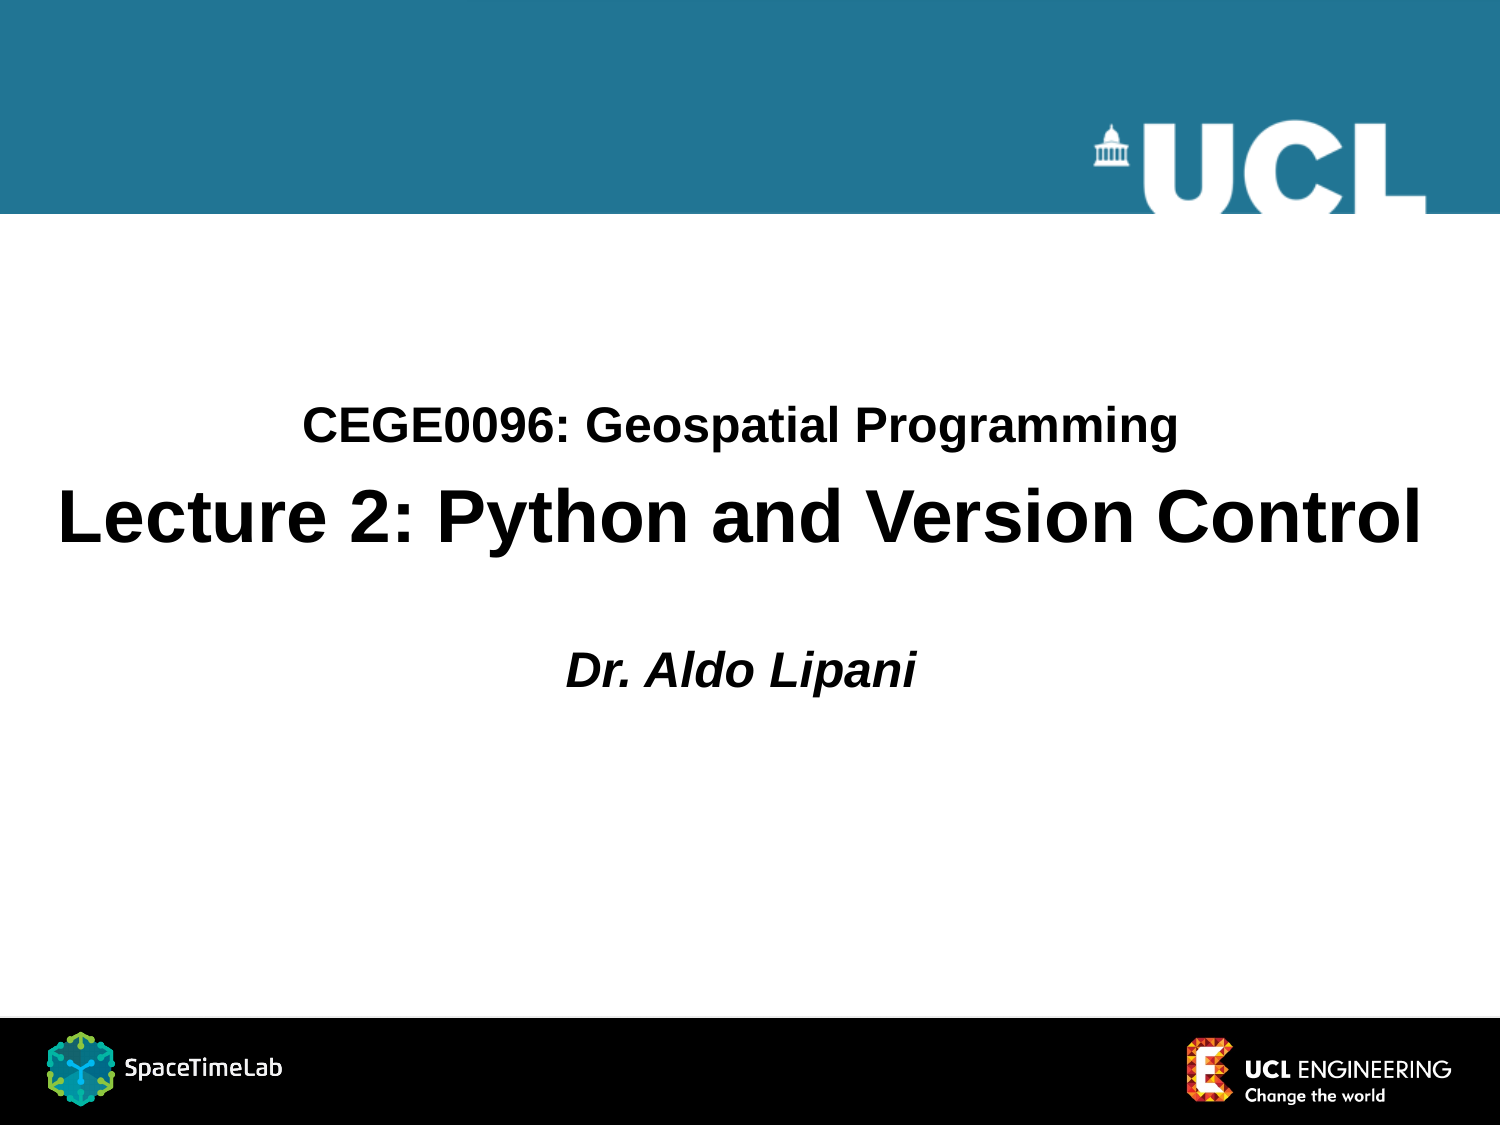

CEGE0096: Geospatial Programming
Lecture 2: Python and Version Control

Dr. Aldo Lipani